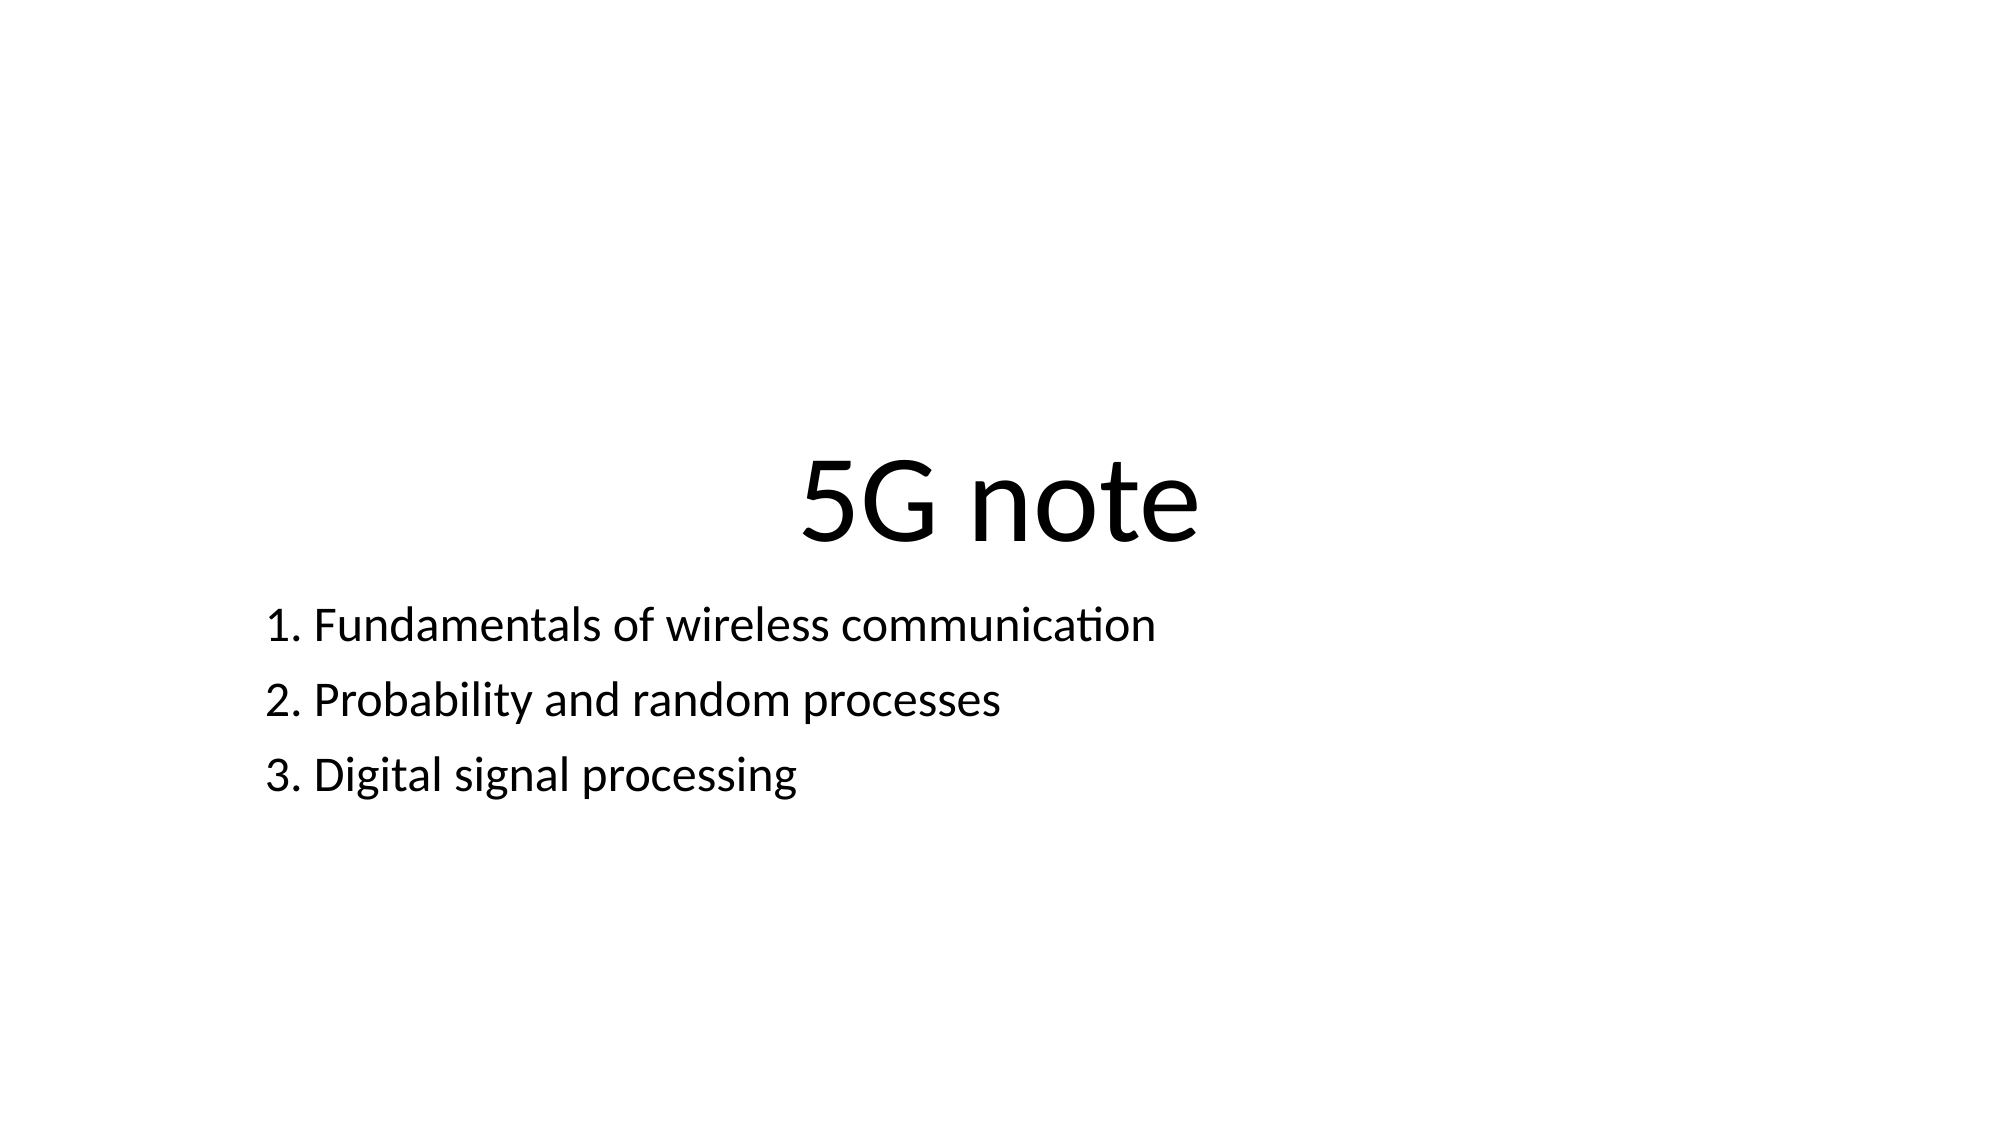

# 5G note
1. Fundamentals of wireless communication
2. Probability and random processes
3. Digital signal processing